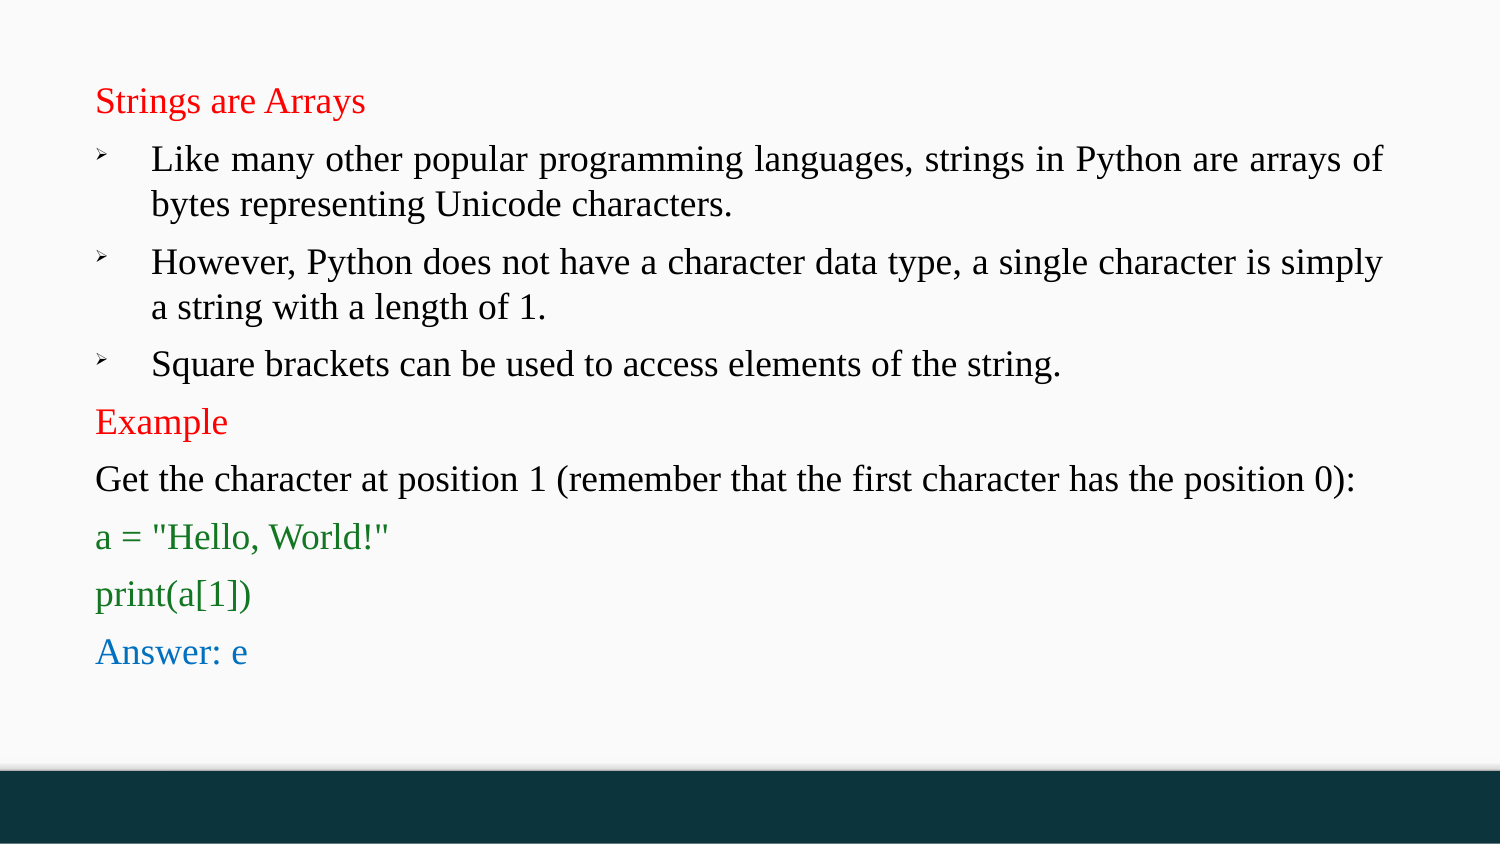

Strings are Arrays
Like many other popular programming languages, strings in Python are arrays of bytes representing Unicode characters.
However, Python does not have a character data type, a single character is simply a string with a length of 1.
Square brackets can be used to access elements of the string.
Example
Get the character at position 1 (remember that the first character has the position 0):
a = "Hello, World!"
print(a[1])
Answer: e